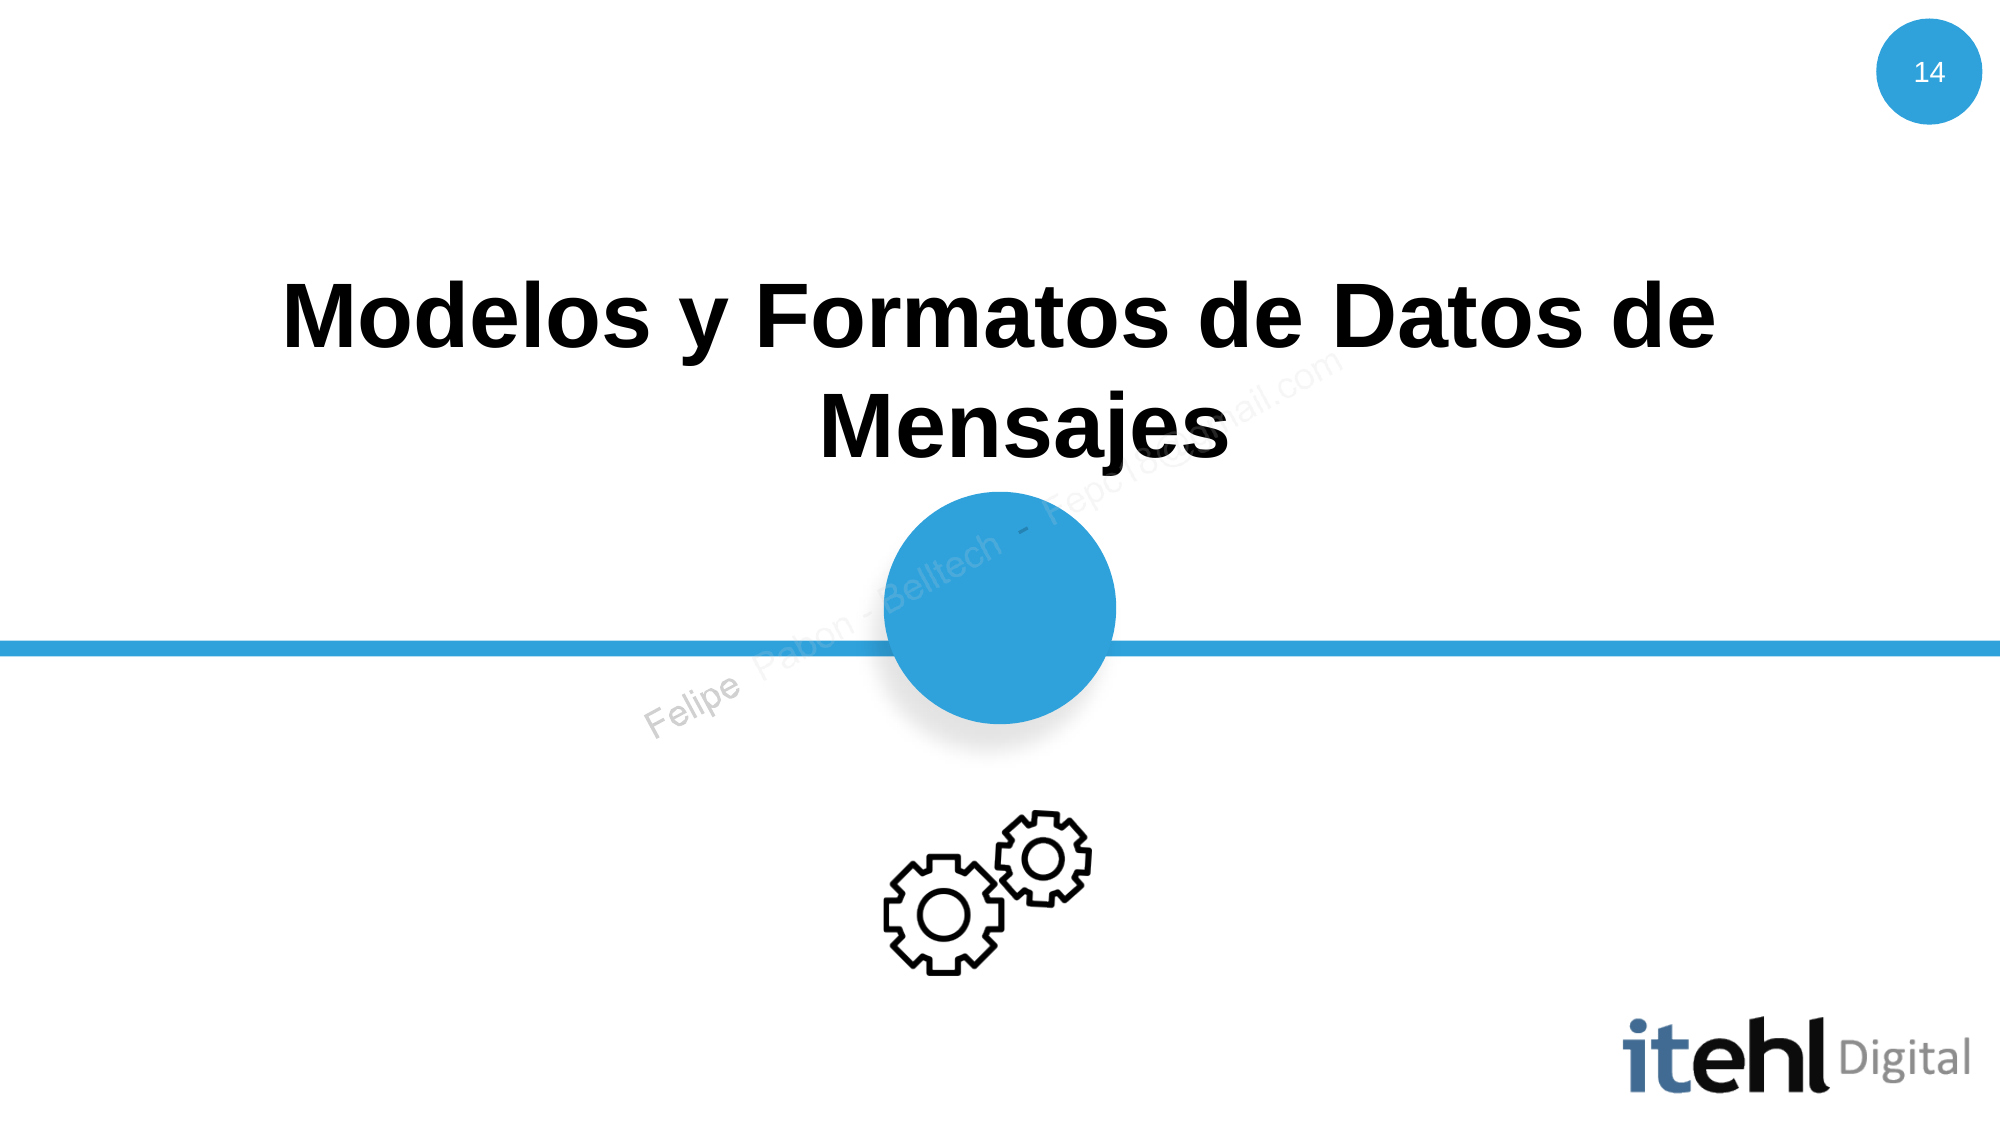

14
# Modelos y Formatos de Datos de  Mensajes